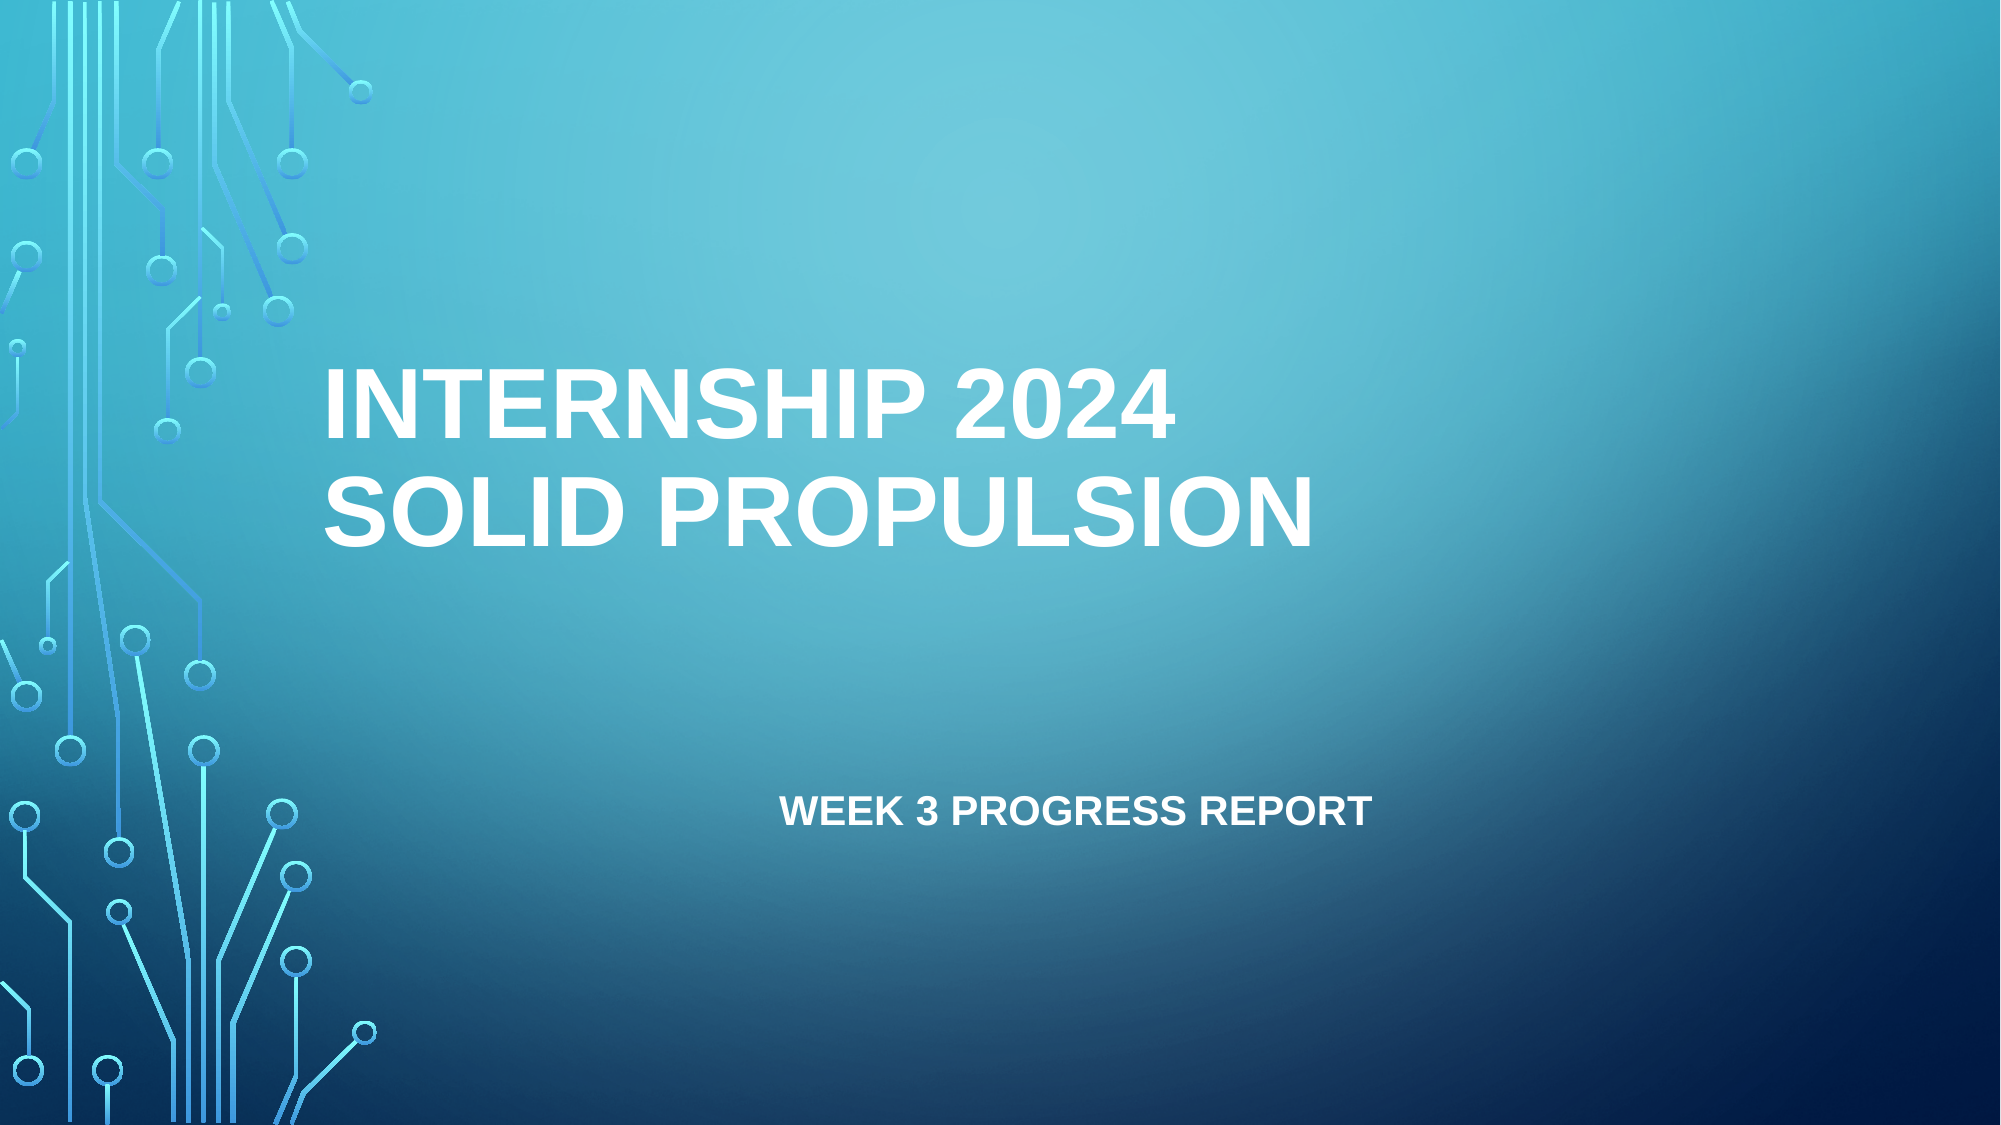

# INTERNSHIP 2024 SOLID PROPULSION
WEEK 3 PROGRESS REPORT